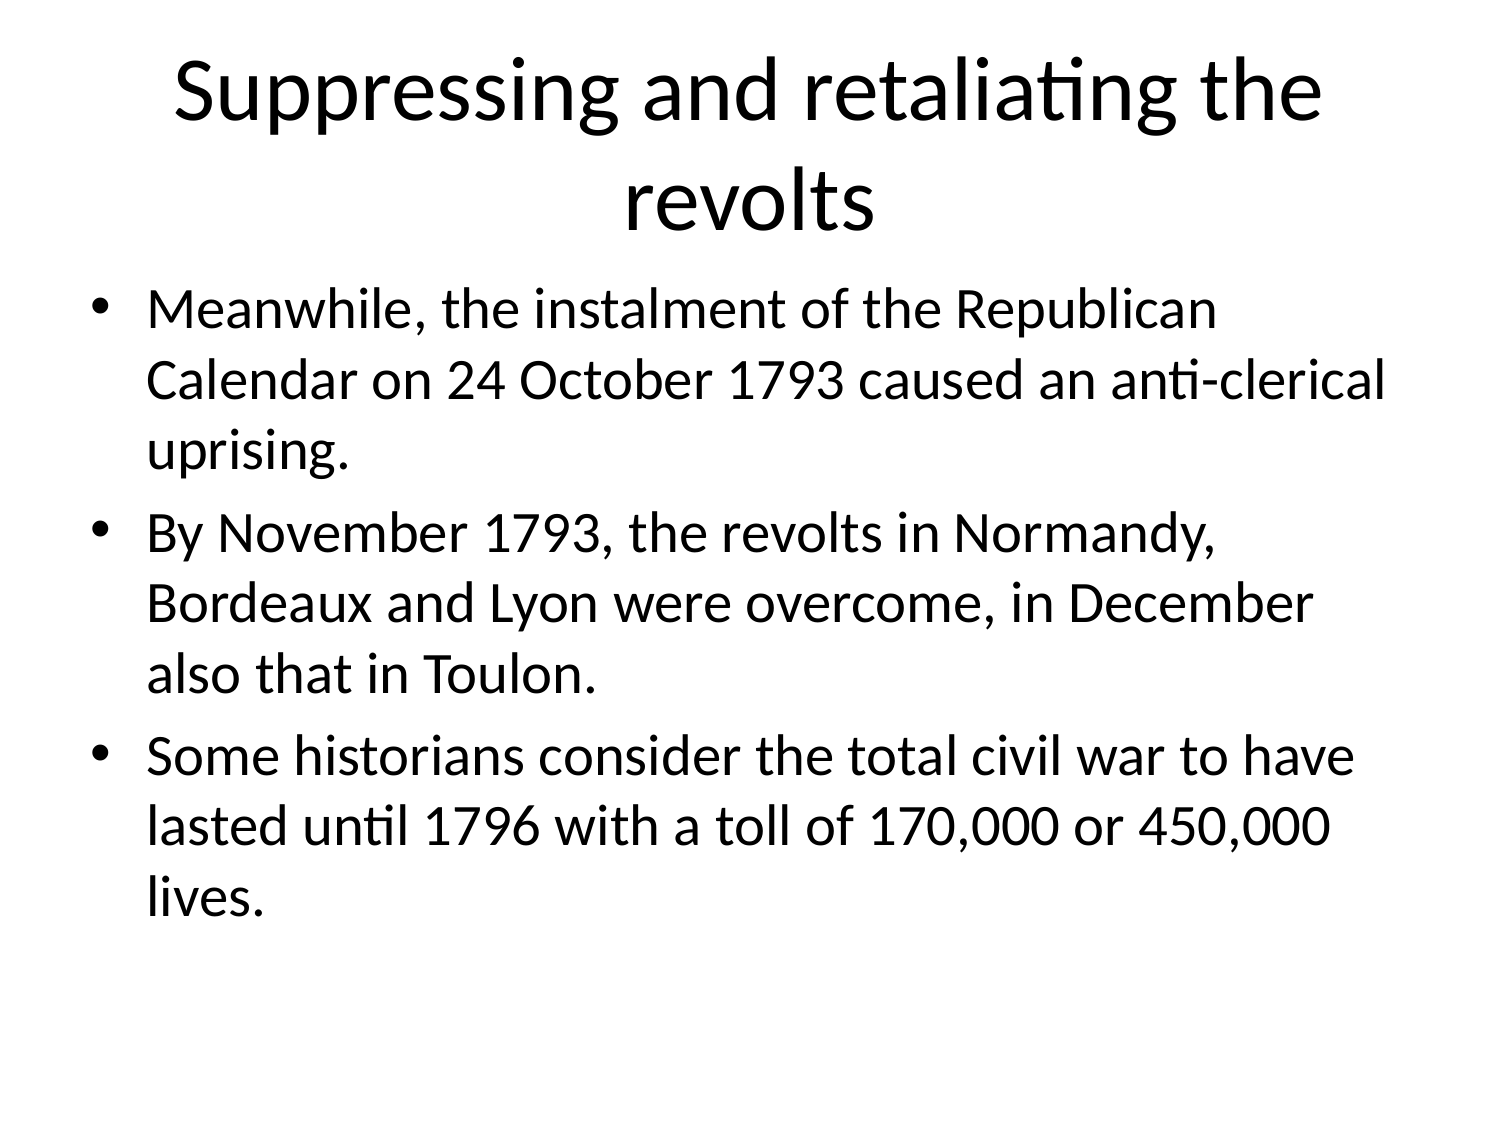

# Suppressing and retaliating the revolts
Meanwhile, the instalment of the Republican Calendar on 24 October 1793 caused an anti-clerical uprising.
By November 1793, the revolts in Normandy, Bordeaux and Lyon were overcome, in December also that in Toulon.
Some historians consider the total civil war to have lasted until 1796 with a toll of 170,000 or 450,000 lives.